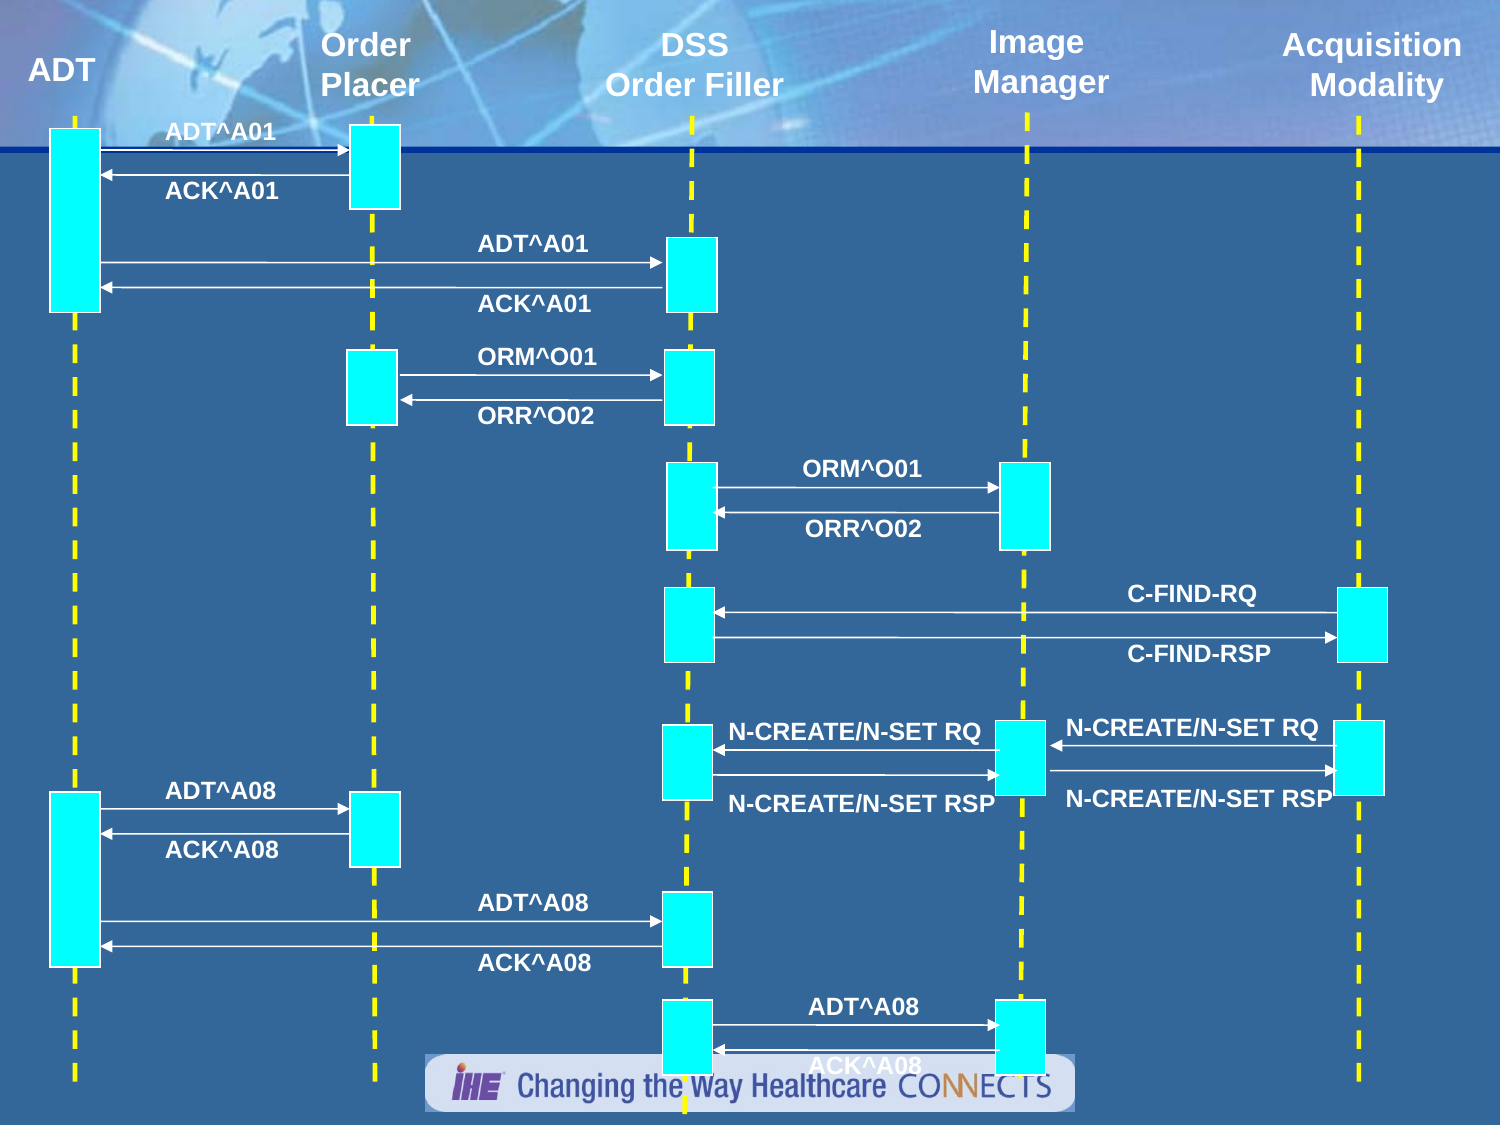

Image
Manager
Order
Placer
DSS
Order Filler
Acquisition
Modality
ADT
ADT^A01

ACK^A01

ADT^A01

ACK^A01

ORM^O01

ORR^O02

ORM^O01

ORR^O02

C-FIND-RQ

C-FIND-RSP

N-CREATE/N-SET RQ

N-CREATE/N-SET RSP
N-CREATE/N-SET RQ

N-CREATE/N-SET RSP

ADT^A08

ACK^A08

ADT^A08

ACK^A08

ADT^A08

ACK^A08